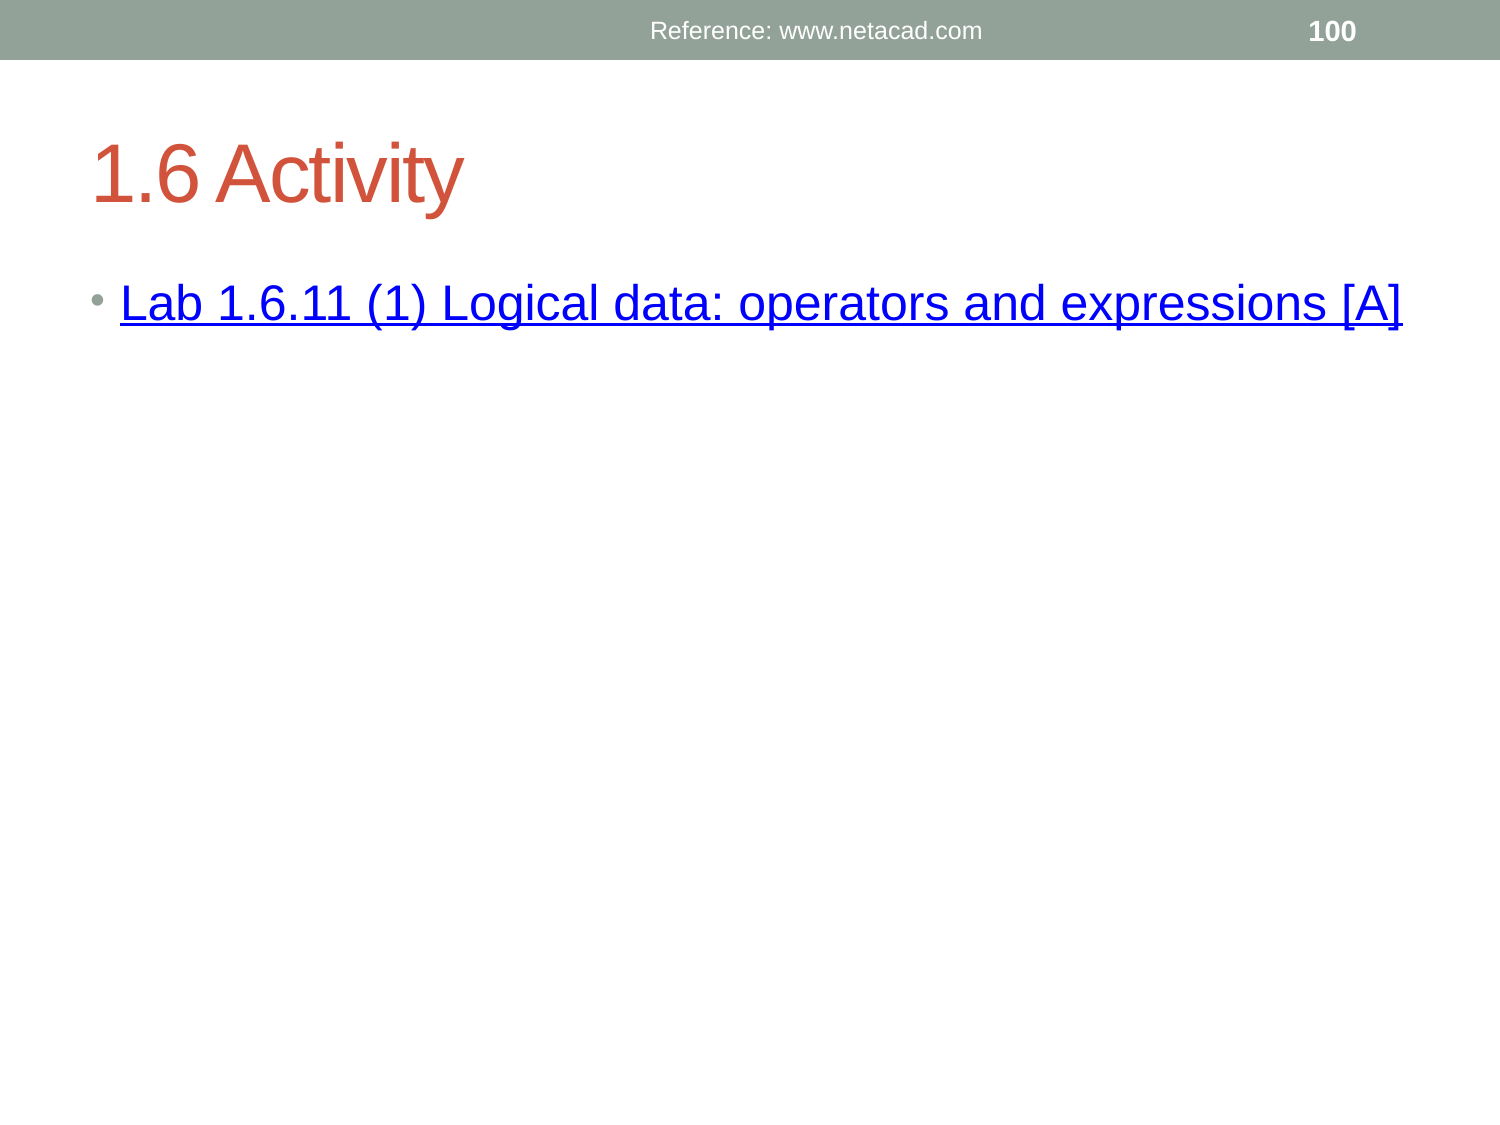

Reference: www.netacad.com
100
# 1.6 Activity
Lab 1.6.11 (1) Logical data: operators and expressions [A]